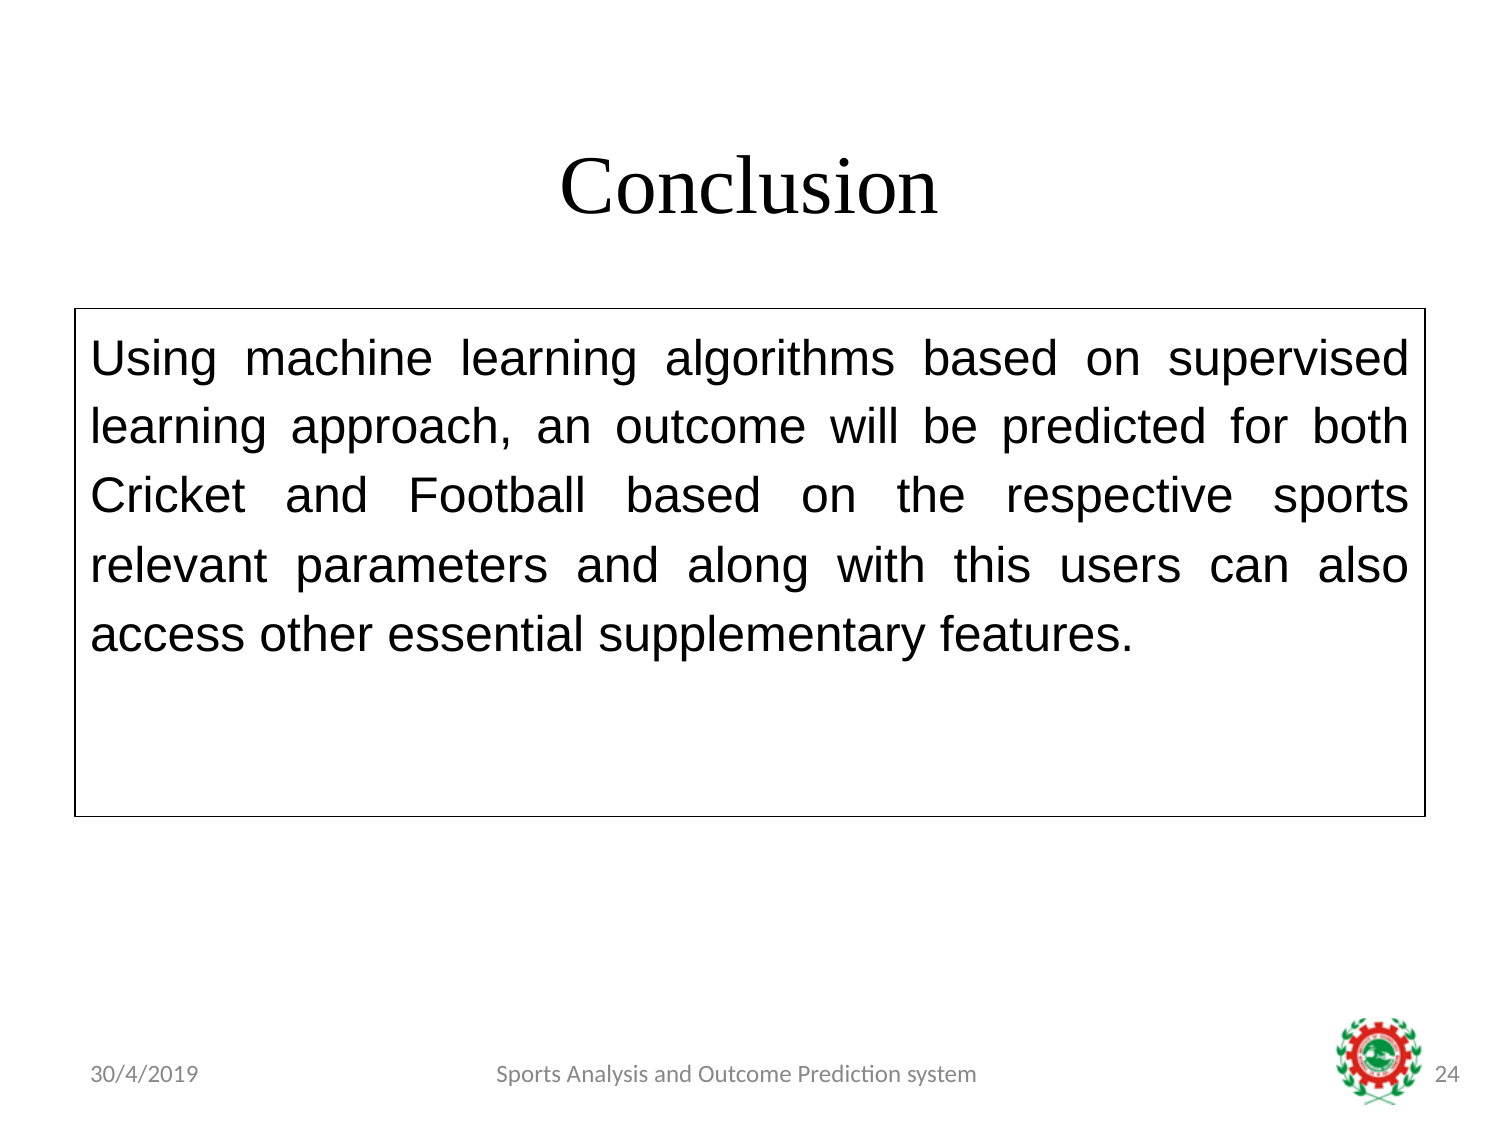

# Conclusion
Using machine learning algorithms based on supervised learning approach, an outcome will be predicted for both Cricket and Football based on the respective sports relevant parameters and along with this users can also access other essential supplementary features.

30/4/2019
Sports Analysis and Outcome Prediction system
24